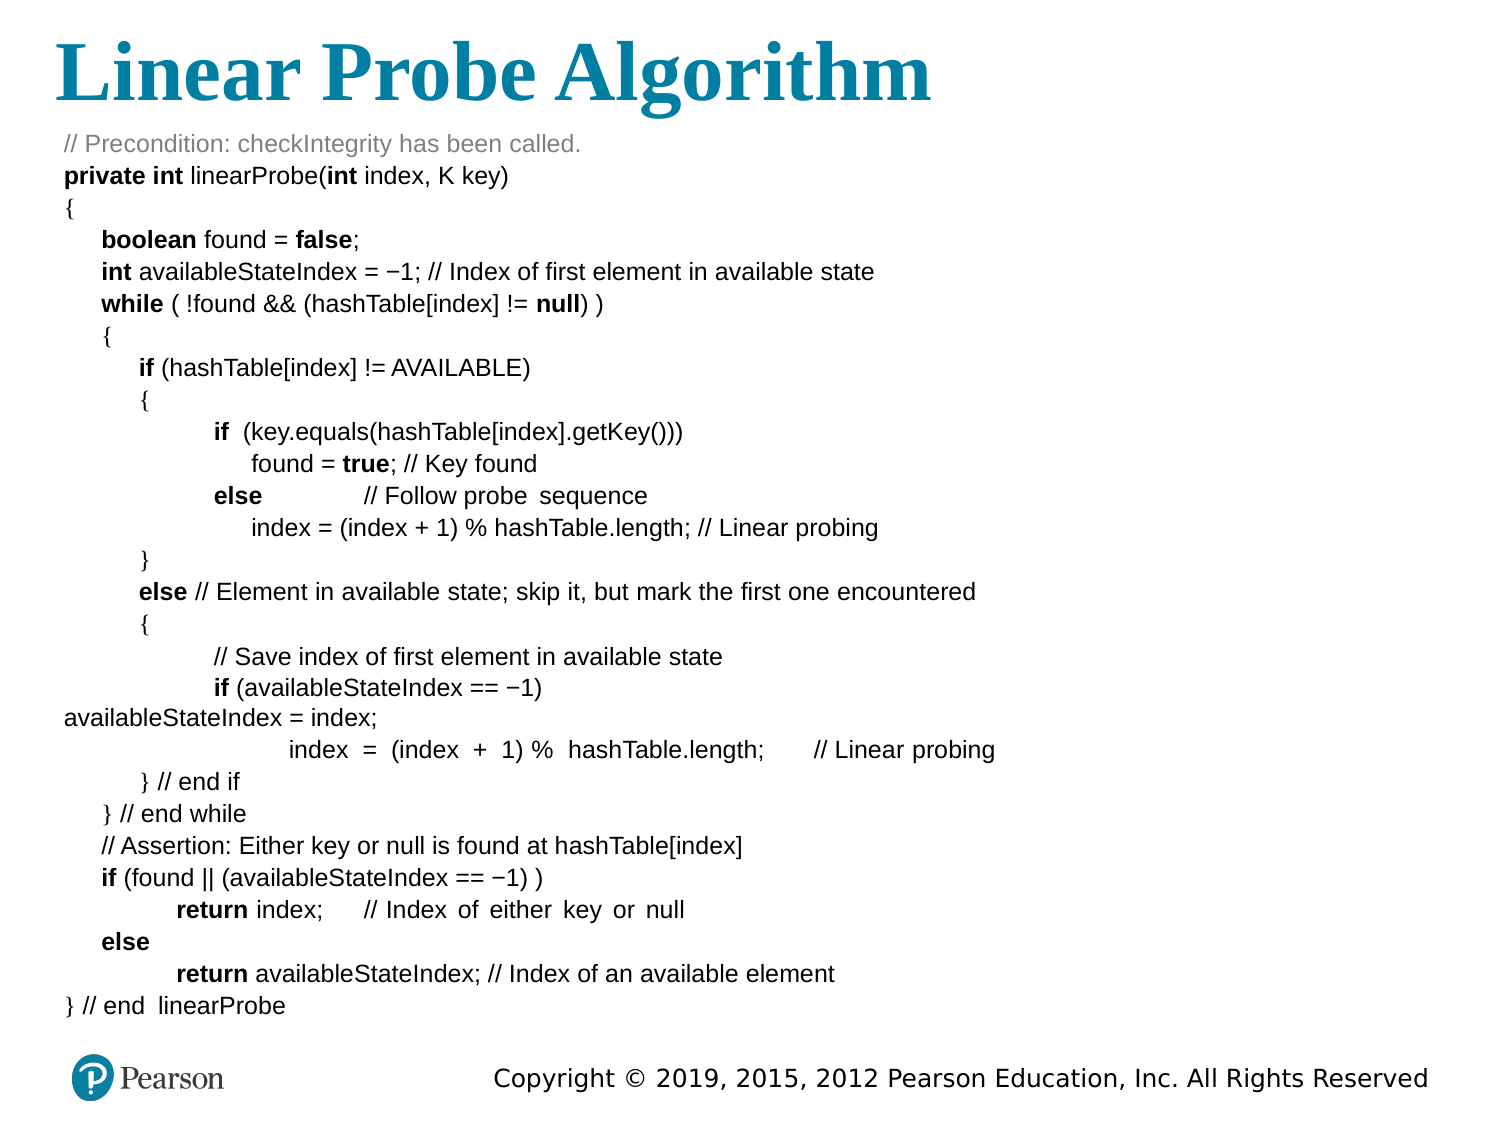

# Linear Probe Algorithm
// Precondition: checkIntegrity has been called.
private int linearProbe(int index, K key)
{
boolean found = false;
int availableStateIndex = −1; // Index of first element in available state
while ( !found && (hashTable[index] != null) )
{
if (hashTable[index] != AVAILABLE)
{
if (key.equals(hashTable[index].getKey()))
found = true; // Key found
else	// Follow probe sequence
index = (index + 1) % hashTable.length; // Linear probing
}
else // Element in available state; skip it, but mark the first one encountered
{
// Save index of first element in available state
if (availableStateIndex == −1) availableStateIndex = index;
index  =  (index  +  1) %  hashTable.length;	// Linear probing
} // end if
} // end while
// Assertion: Either key or null is found at hashTable[index]
if (found || (availableStateIndex == −1) )
return index;	// Index of either key or null
else
return availableStateIndex; // Index of an available element
} // end linearProbe